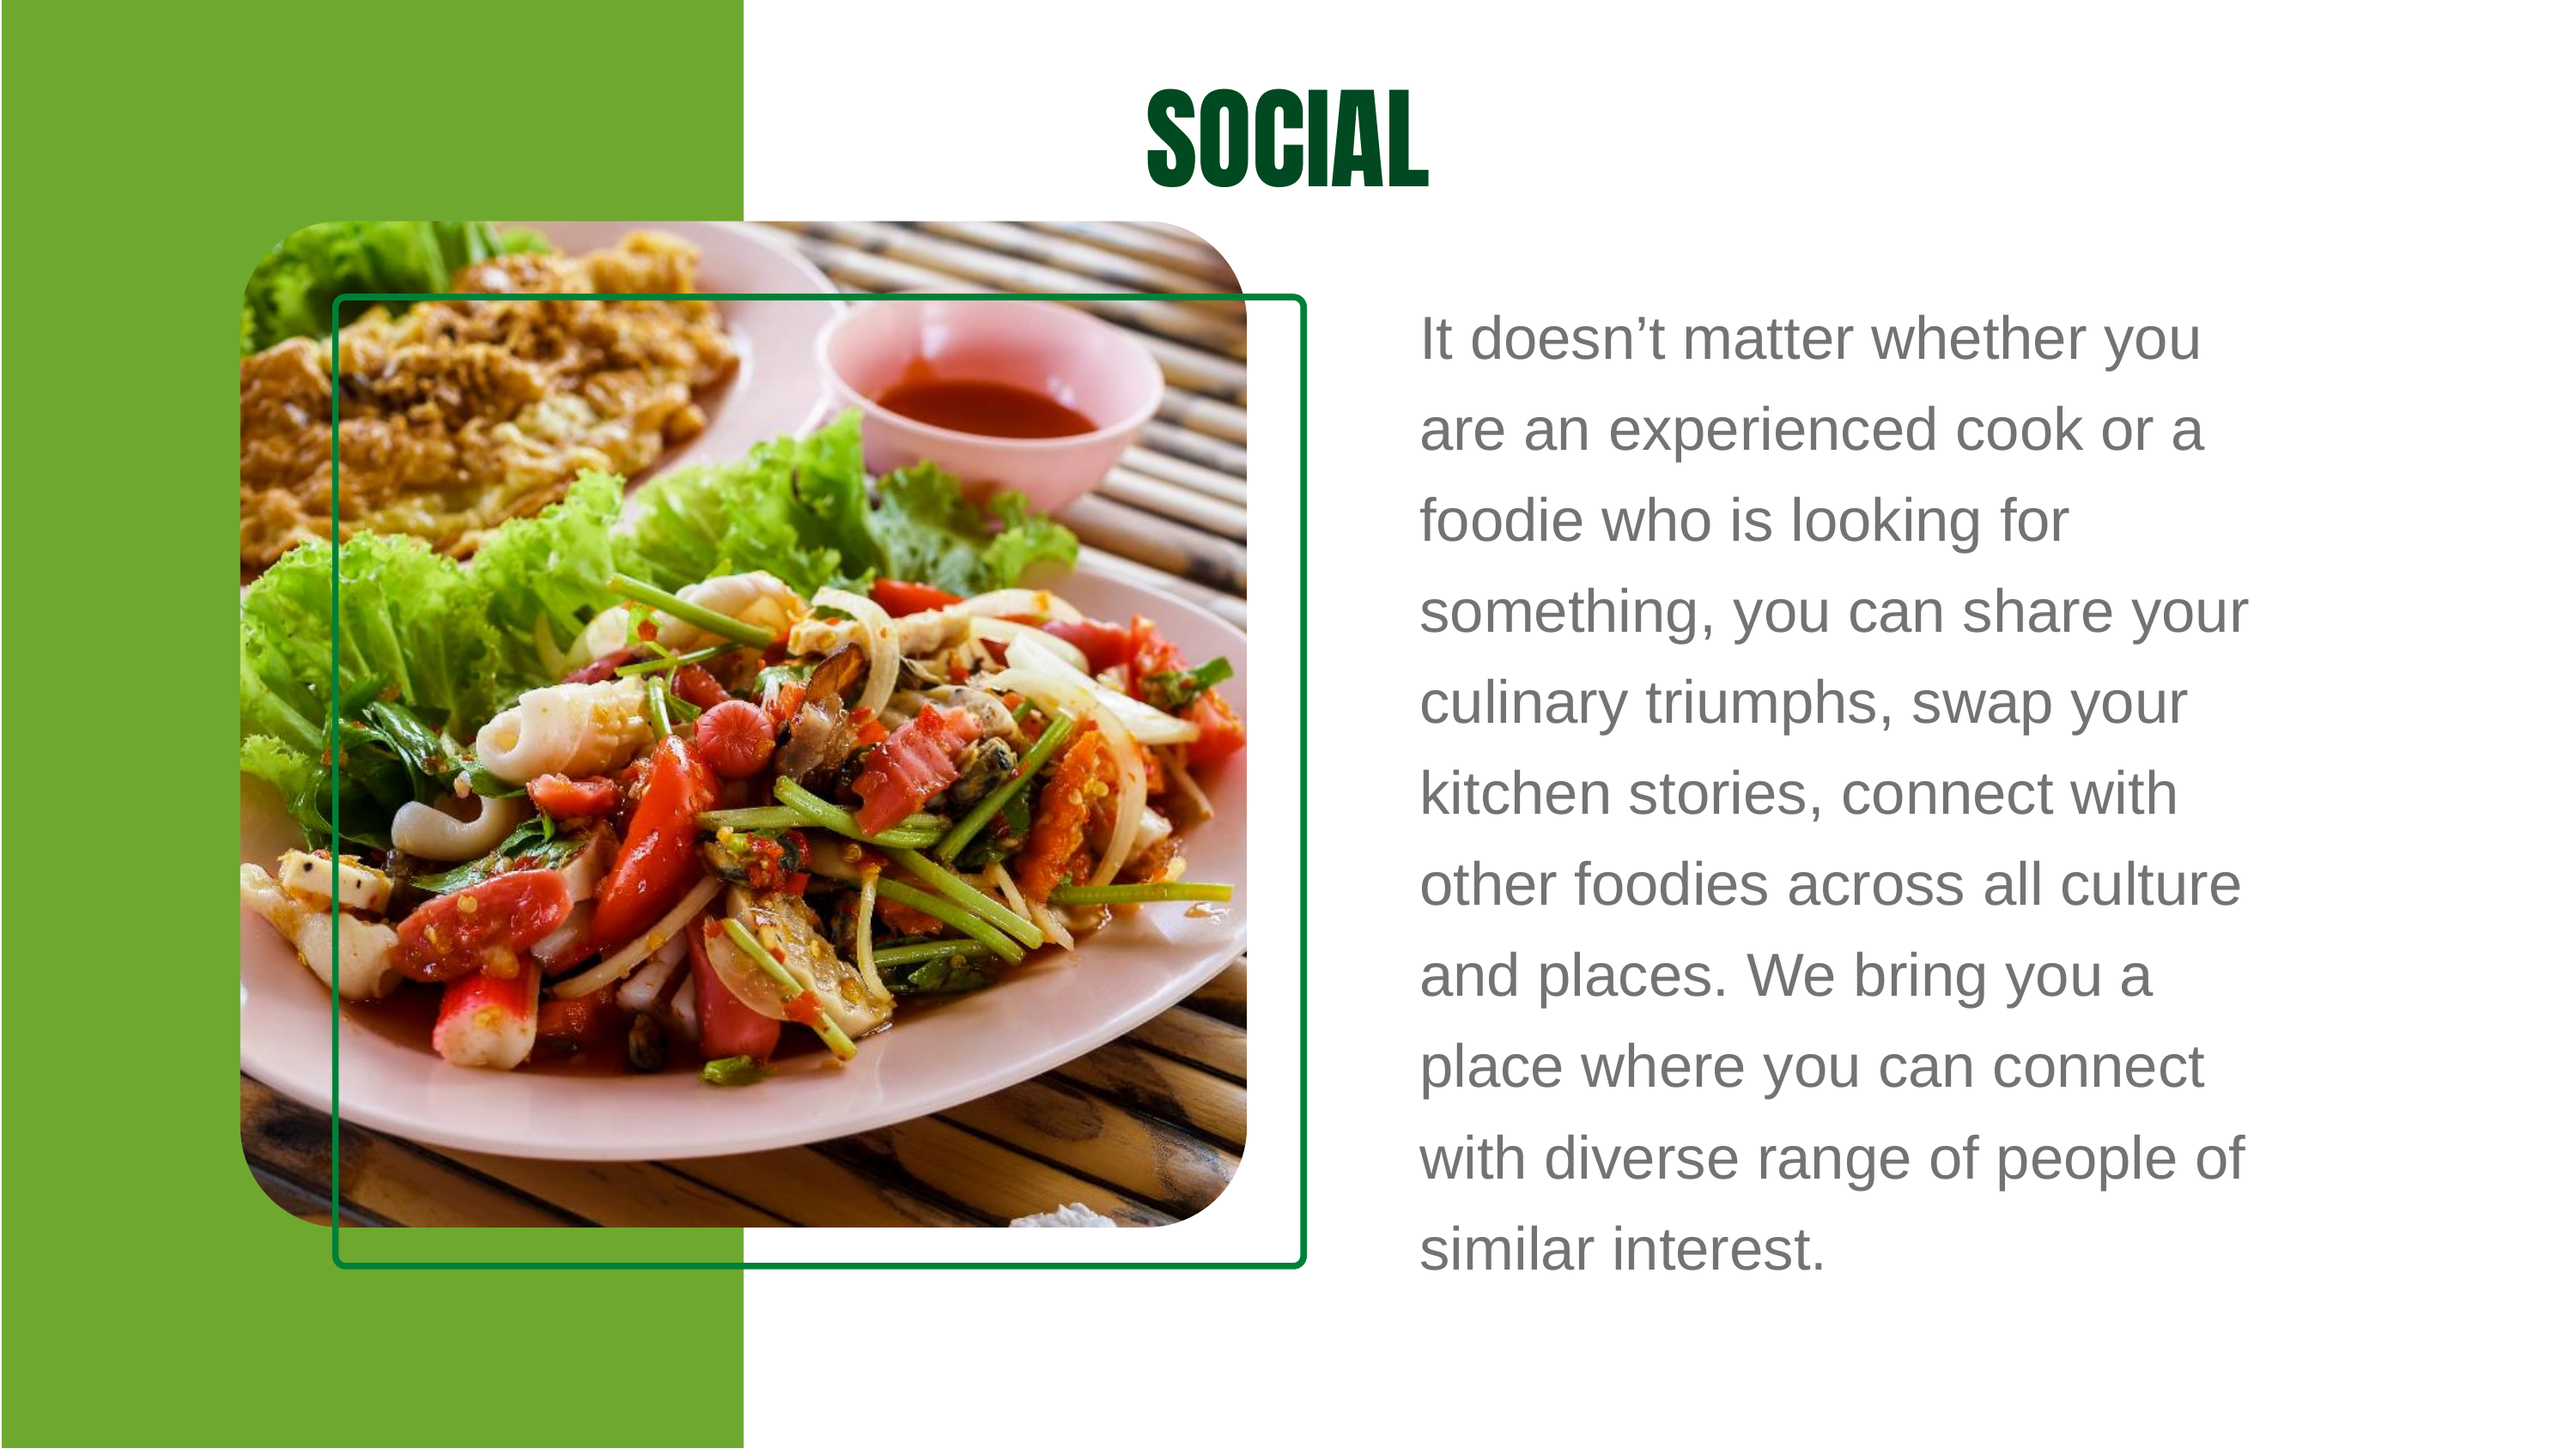

SOCIAL

It doesn’t matter whether you are an experienced cook or a foodie who is looking for something, you can share your culinary triumphs, swap your kitchen stories, connect with other foodies across all culture and places. We bring you a place where you can connect with diverse range of people of similar interest.